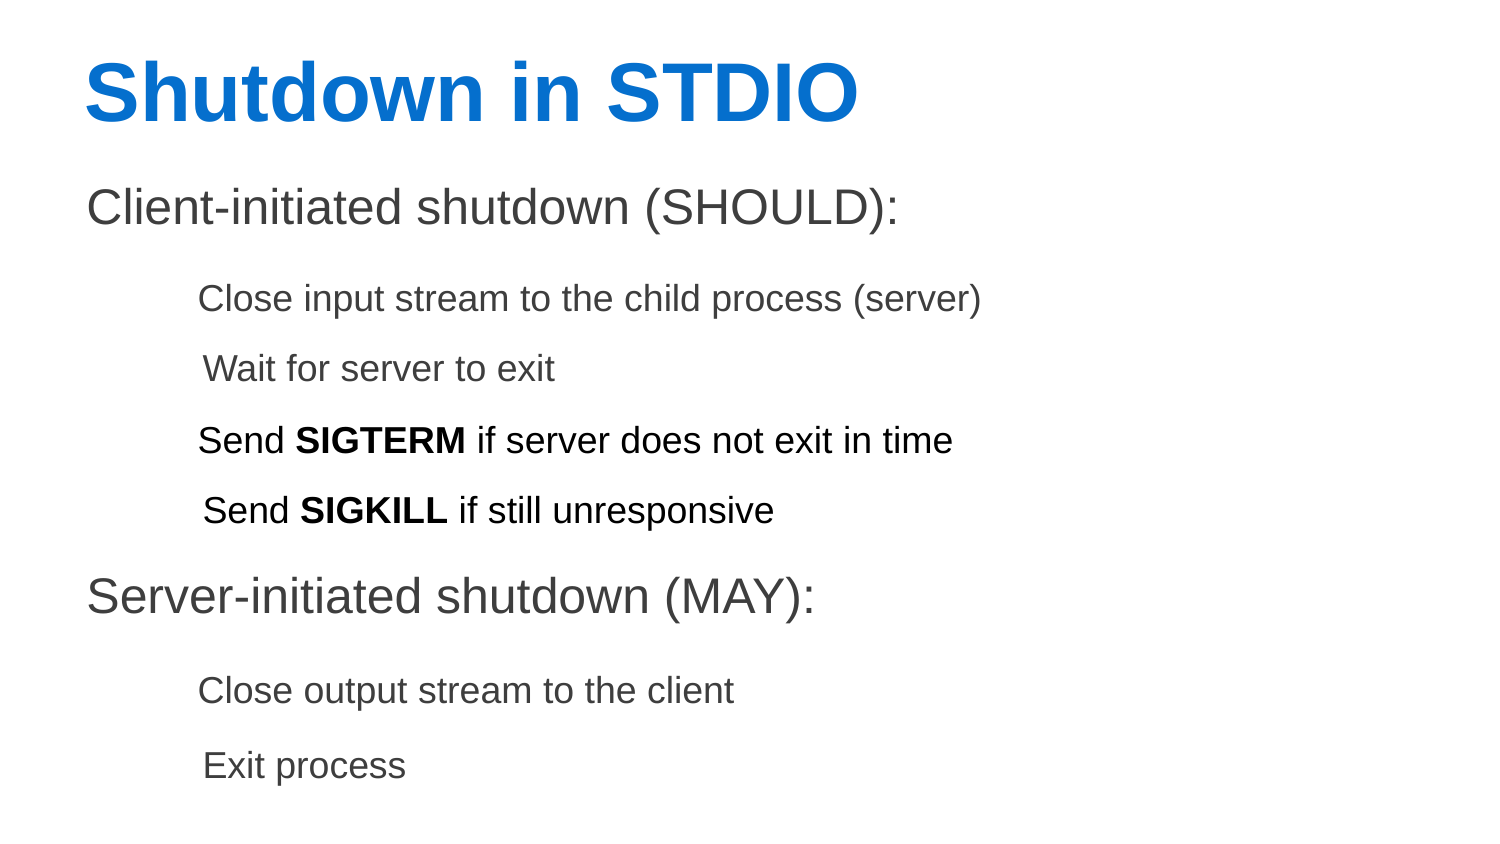

Shutdown in STDIO
Client-initiated shutdown (SHOULD):
Close input stream to the child process (server)
Wait for server to exit
Send SIGTERM if server does not exit in time
Send SIGKILL if still unresponsive
Server-initiated shutdown (MAY):
Close output stream to the client
Exit process